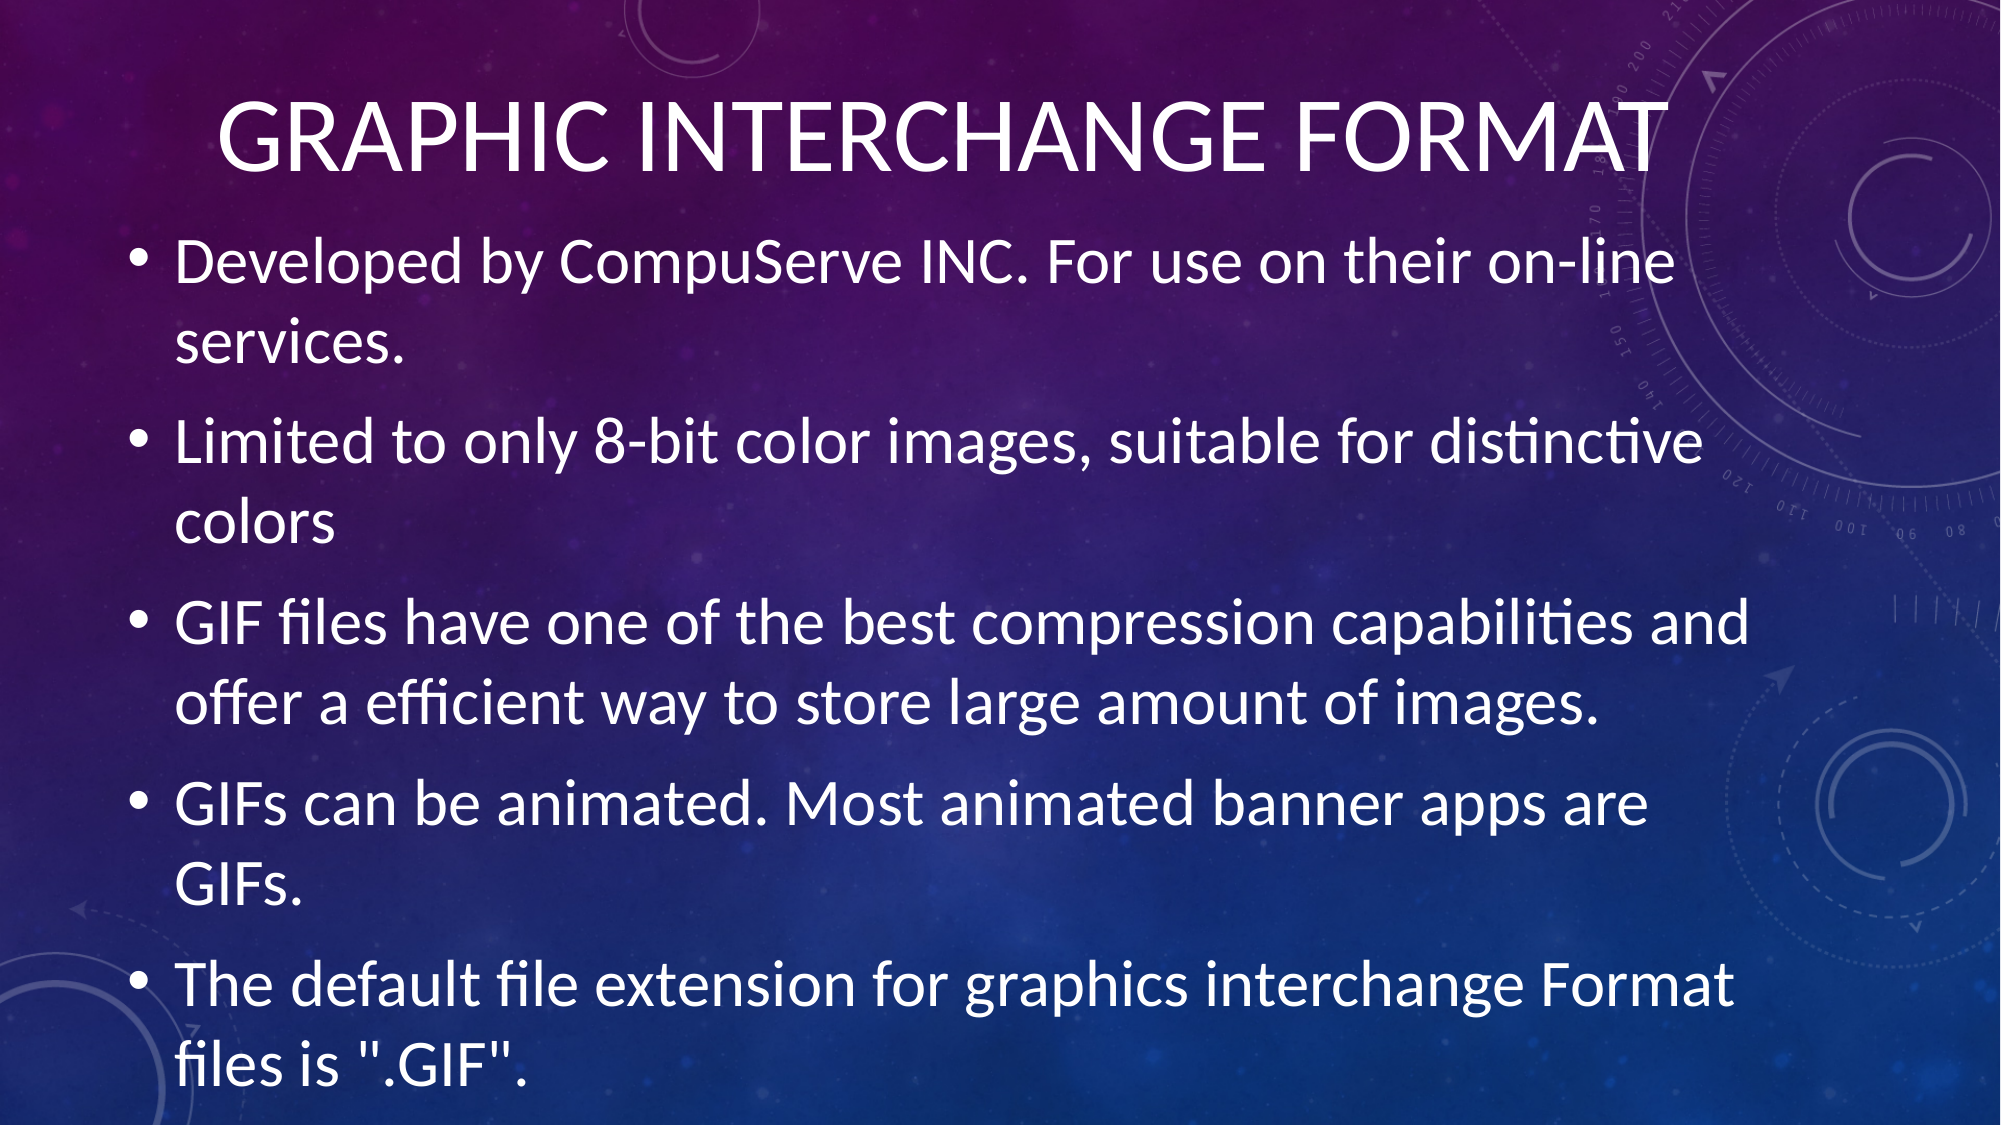

# Graphic interchange format
Developed by CompuServe INC. For use on their on-line services.
Limited to only 8-bit color images, suitable for distinctive colors
GIF files have one of the best compression capabilities and offer a efficient way to store large amount of images.
GIFs can be animated. Most animated banner apps are GIFs.
The default file extension for graphics interchange Format files is ".GIF".